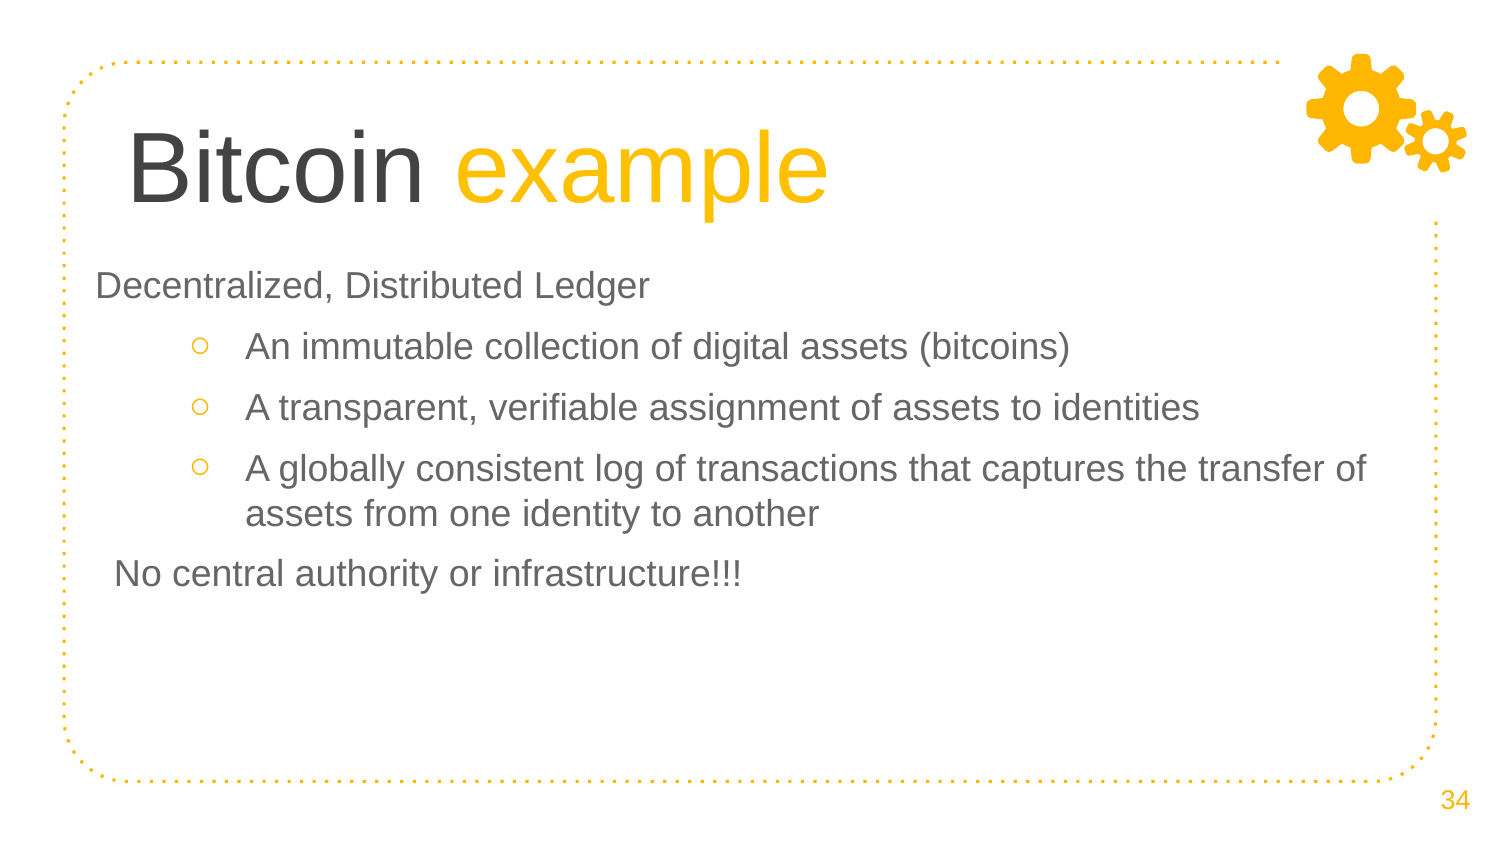

# Bitcoin example
Decentralized, Distributed Ledger
An immutable collection of digital assets (bitcoins)
A transparent, verifiable assignment of assets to identities
A globally consistent log of transactions that captures the transfer of assets from one identity to another
No central authority or infrastructure!!!

34